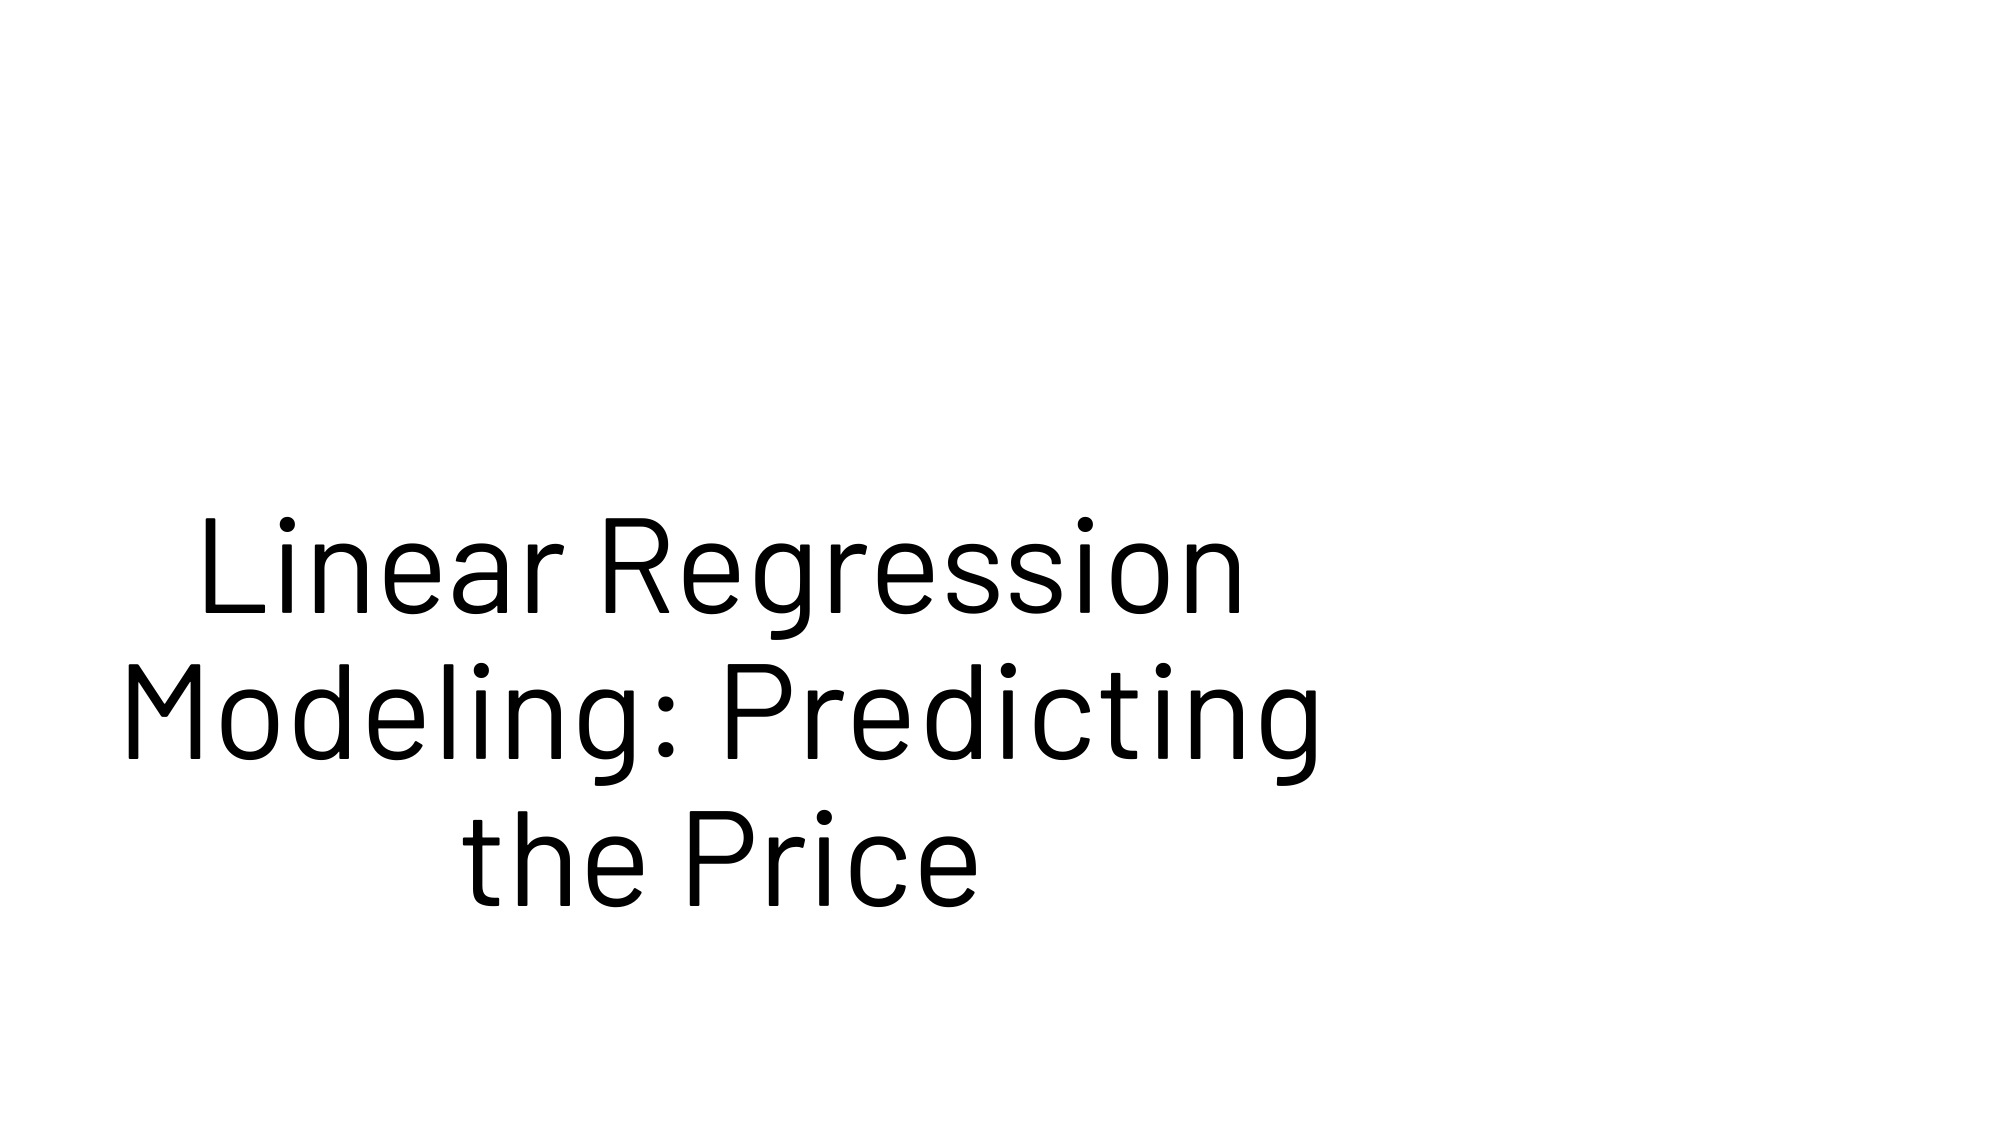

# Linear Regression Modeling: Predicting the Price